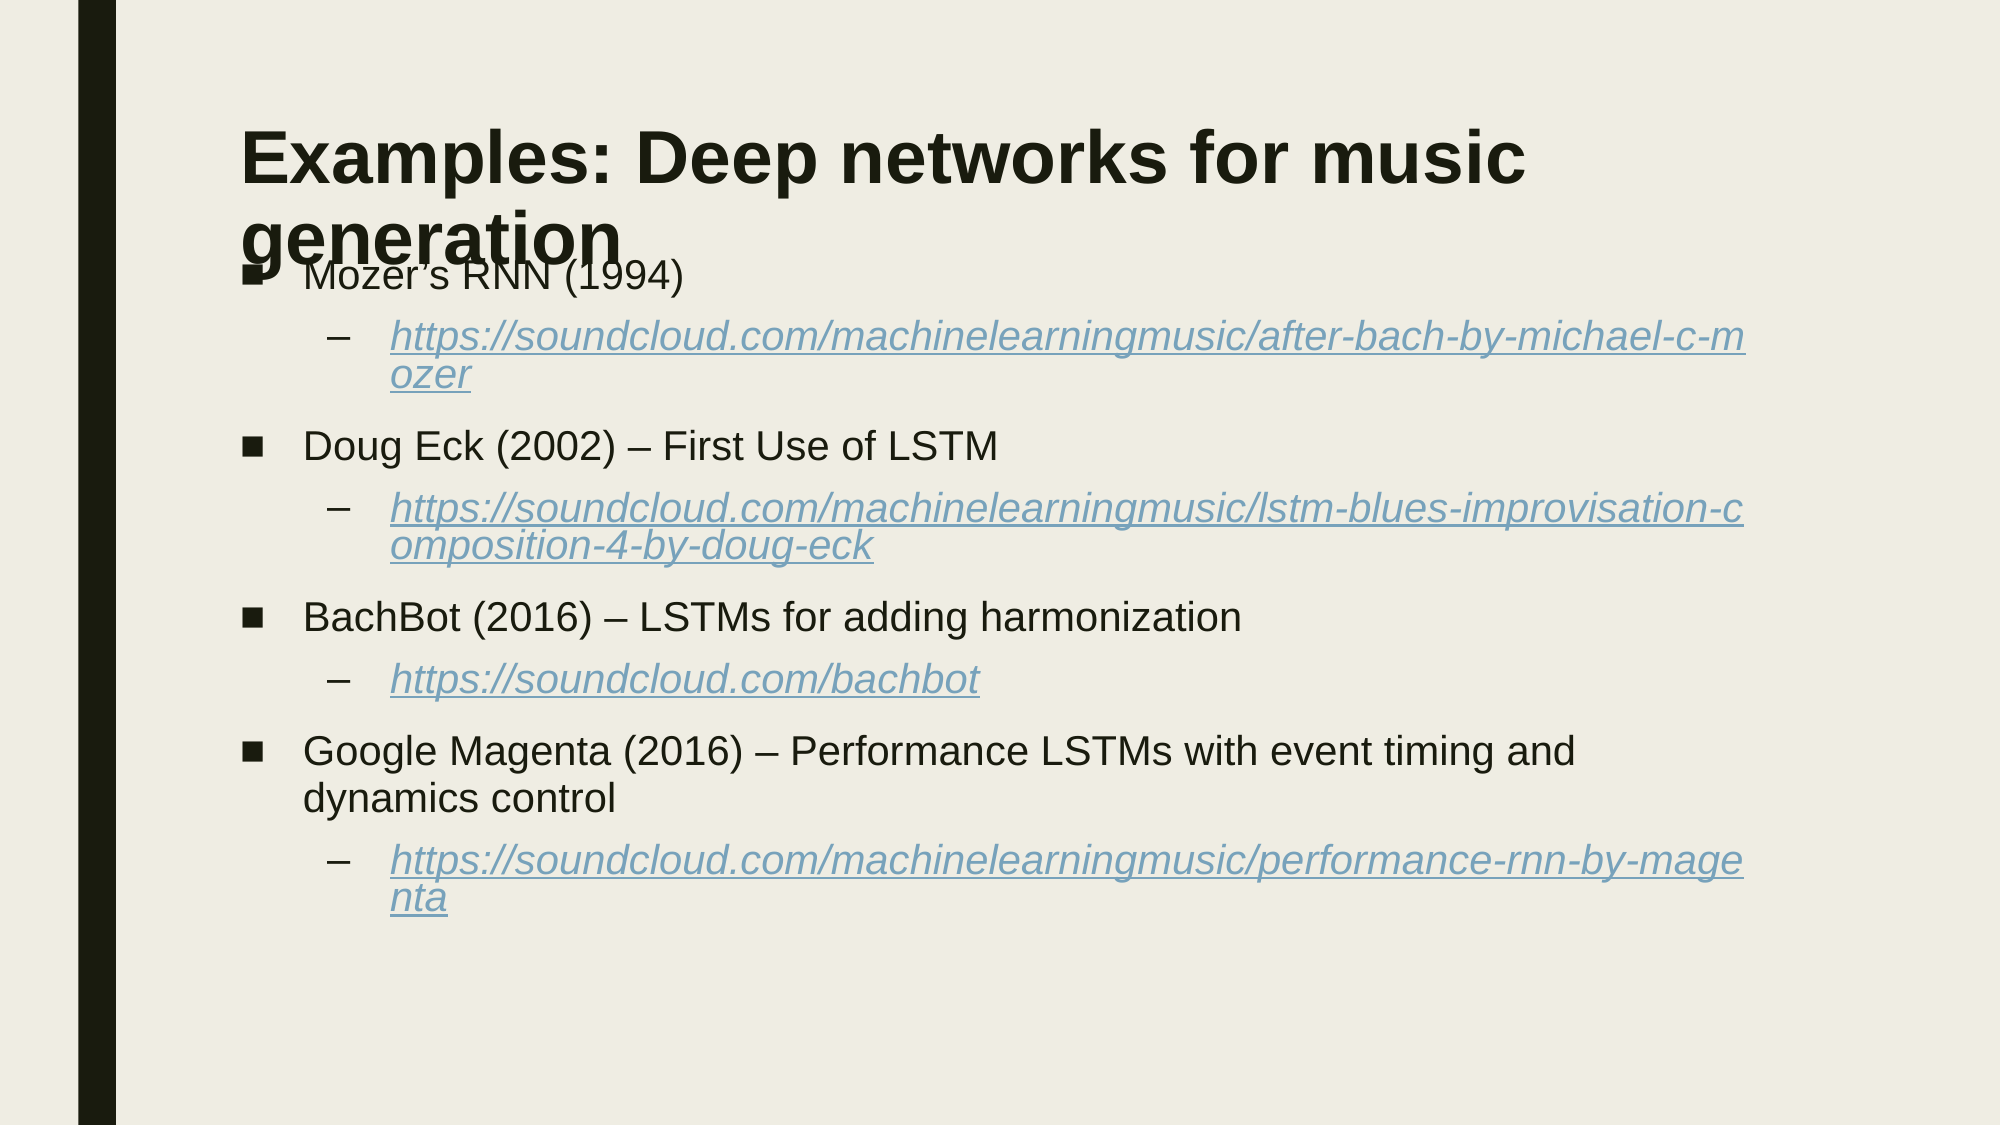

# Examples: Deep networks for music generation
Mozer’s RNN (1994)
https://soundcloud.com/machinelearningmusic/after-bach-by-michael-c-mozer
Doug Eck (2002) – First Use of LSTM
https://soundcloud.com/machinelearningmusic/lstm-blues-improvisation-composition-4-by-doug-eck
BachBot (2016) – LSTMs for adding harmonization
https://soundcloud.com/bachbot
Google Magenta (2016) – Performance LSTMs with event timing and dynamics control
https://soundcloud.com/machinelearningmusic/performance-rnn-by-magenta